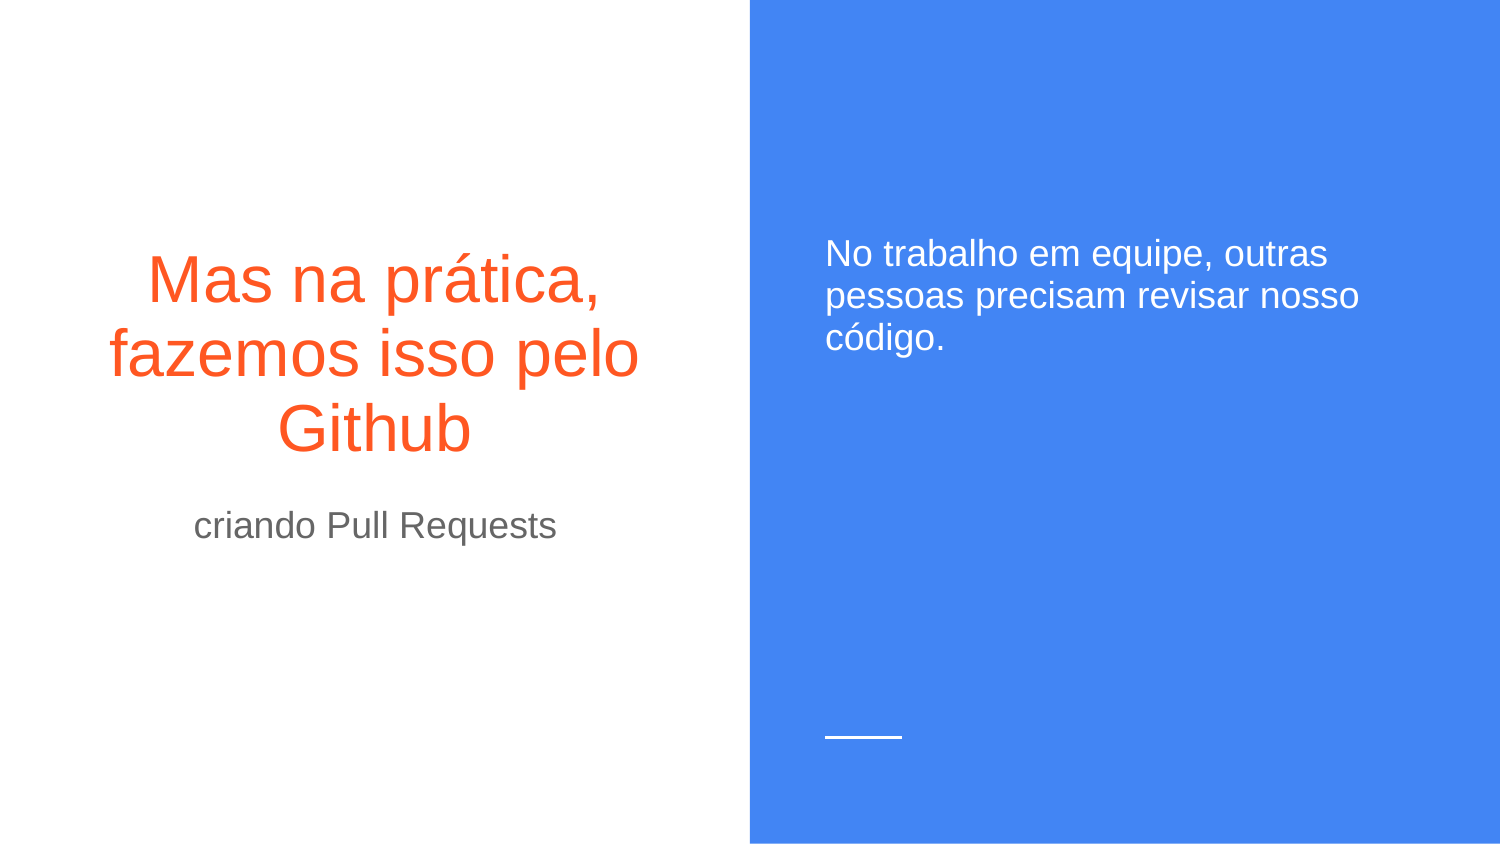

No trabalho em equipe, outras pessoas precisam revisar nosso código.

# Mas na prática, fazemos isso pelo Github
criando Pull Requests